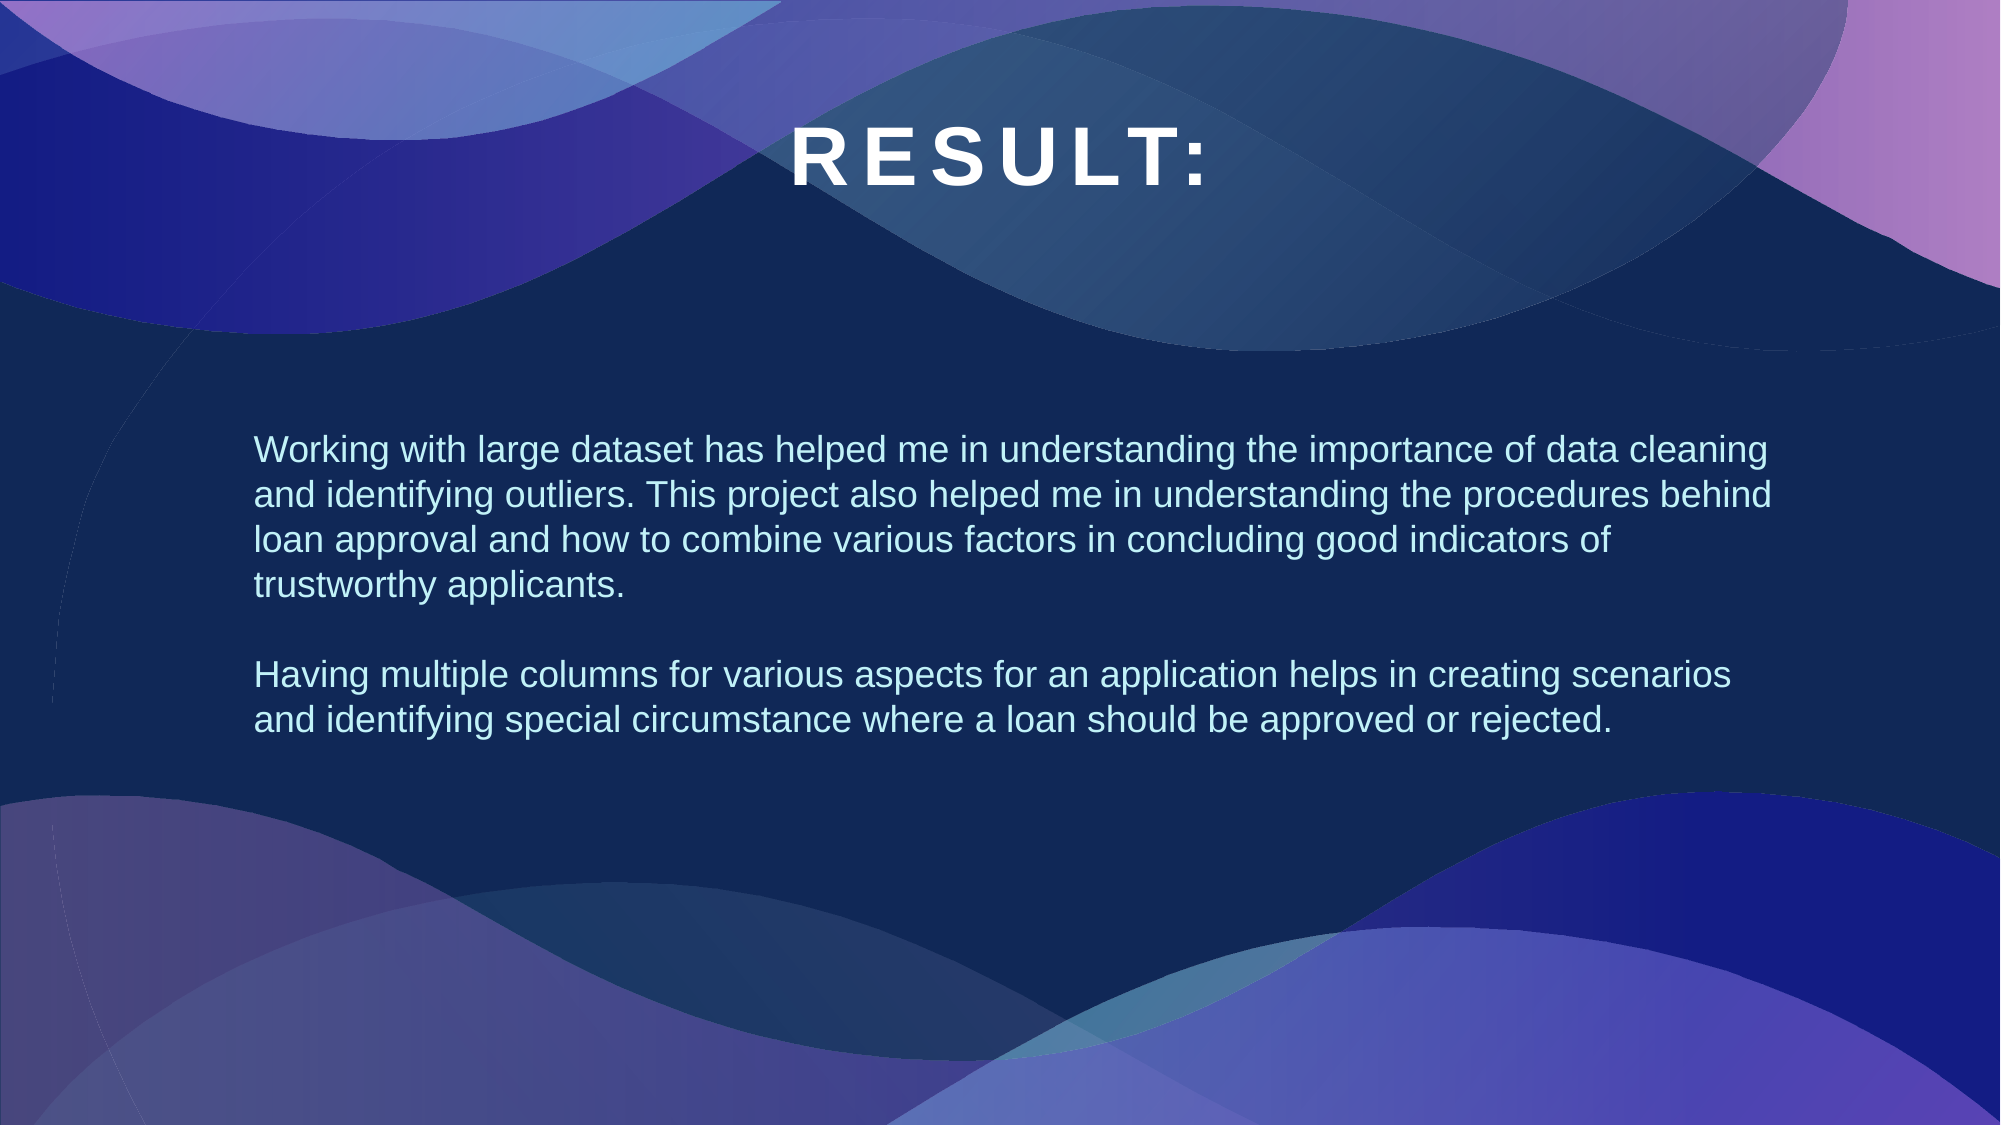

# RESULT:
Working with large dataset has helped me in understanding the importance of data cleaning and identifying outliers. This project also helped me in understanding the procedures behind loan approval and how to combine various factors in concluding good indicators of trustworthy applicants.

Having multiple columns for various aspects for an application helps in creating scenarios and identifying special circumstance where a loan should be approved or rejected.